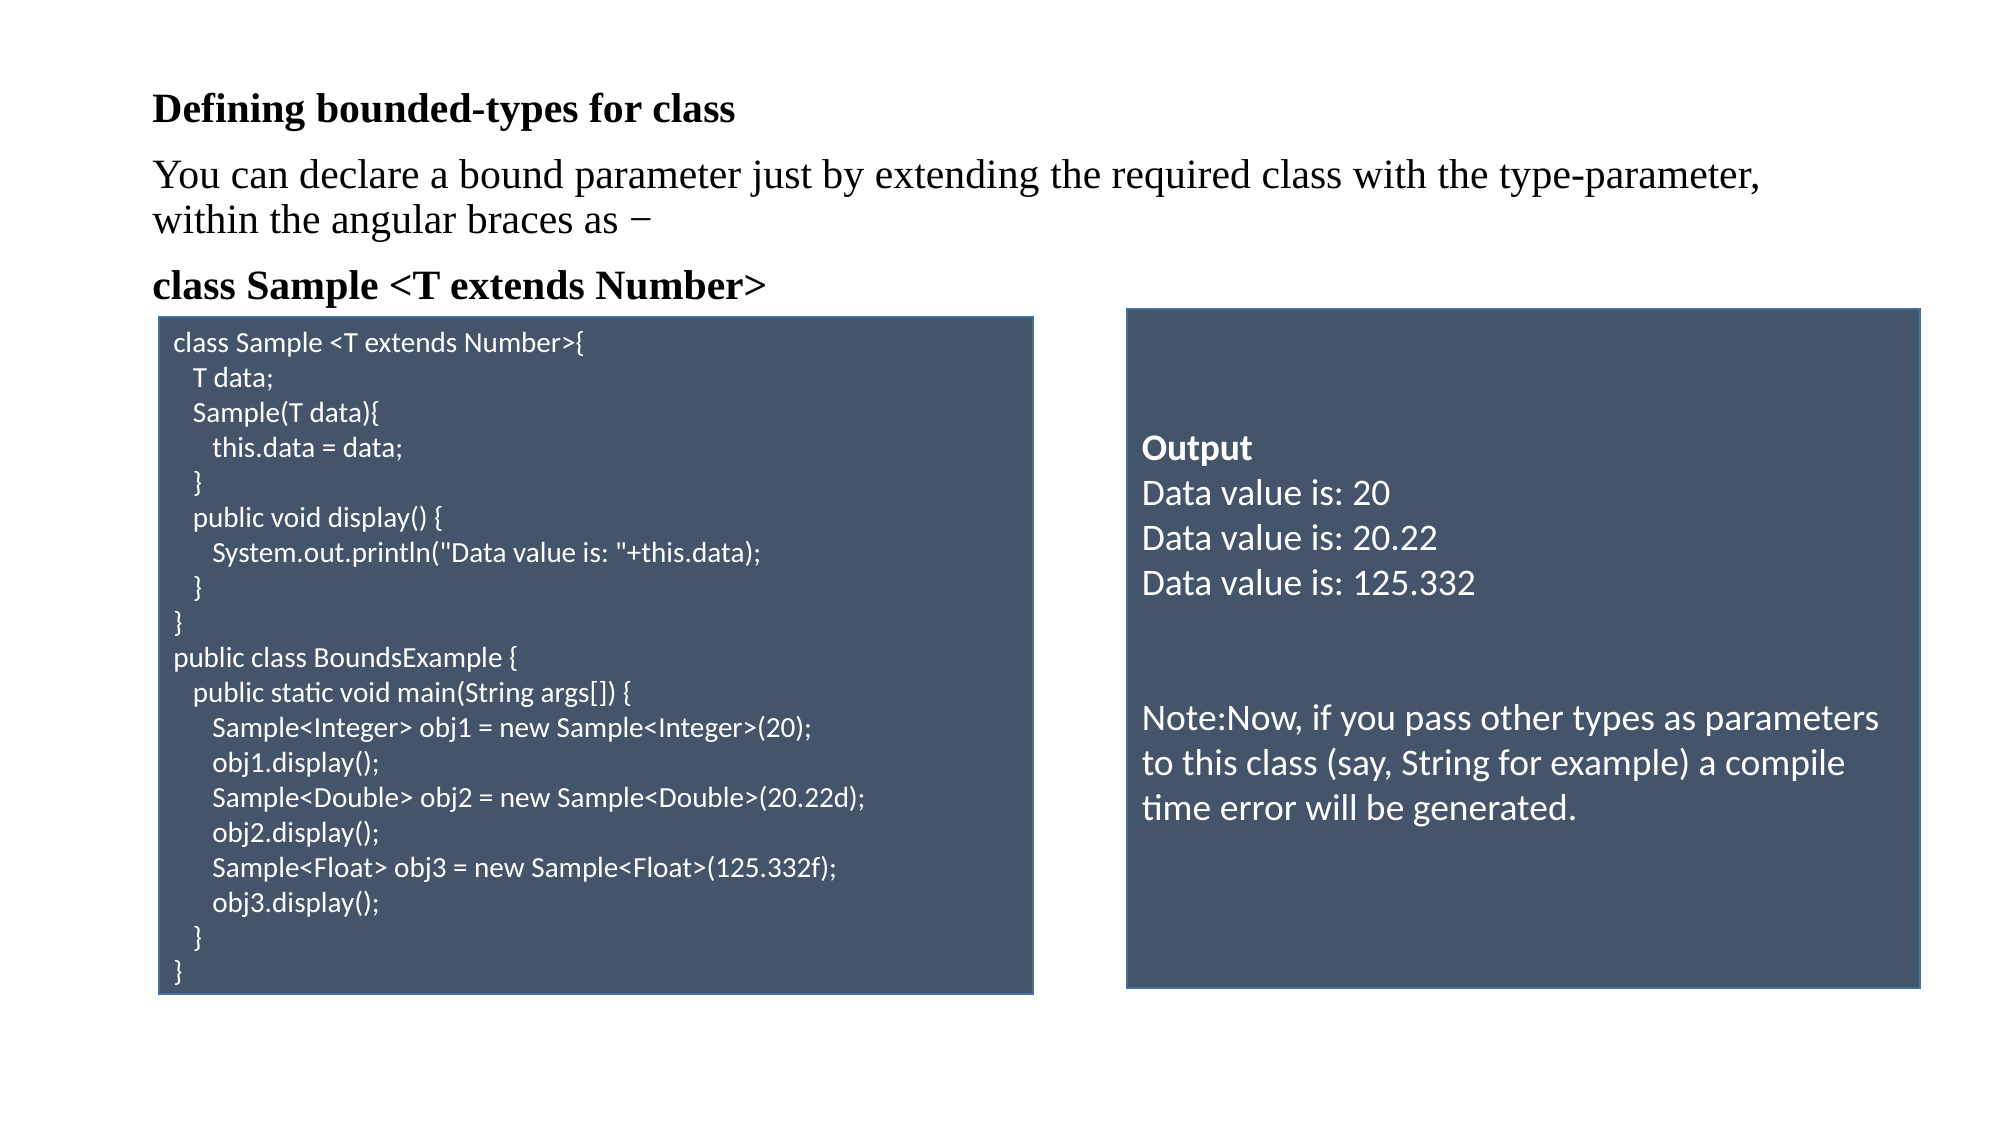

Defining bounded-types for class
You can declare a bound parameter just by extending the required class with the type-parameter, within the angular braces as −
class Sample <T extends Number>

Output
Data value is: 20
Data value is: 20.22
Data value is: 125.332

Note:Now, if you pass other types as parameters to this class (say, String for example) a compile time error will be generated.

class Sample <T extends Number>{
   T data;
   Sample(T data){
      this.data = data;
   }
   public void display() {
      System.out.println("Data value is: "+this.data);
   }
}
public class BoundsExample {
   public static void main(String args[]) {
      Sample<Integer> obj1 = new Sample<Integer>(20);
      obj1.display();
      Sample<Double> obj2 = new Sample<Double>(20.22d);
      obj2.display();
      Sample<Float> obj3 = new Sample<Float>(125.332f);
      obj3.display();
   }
}